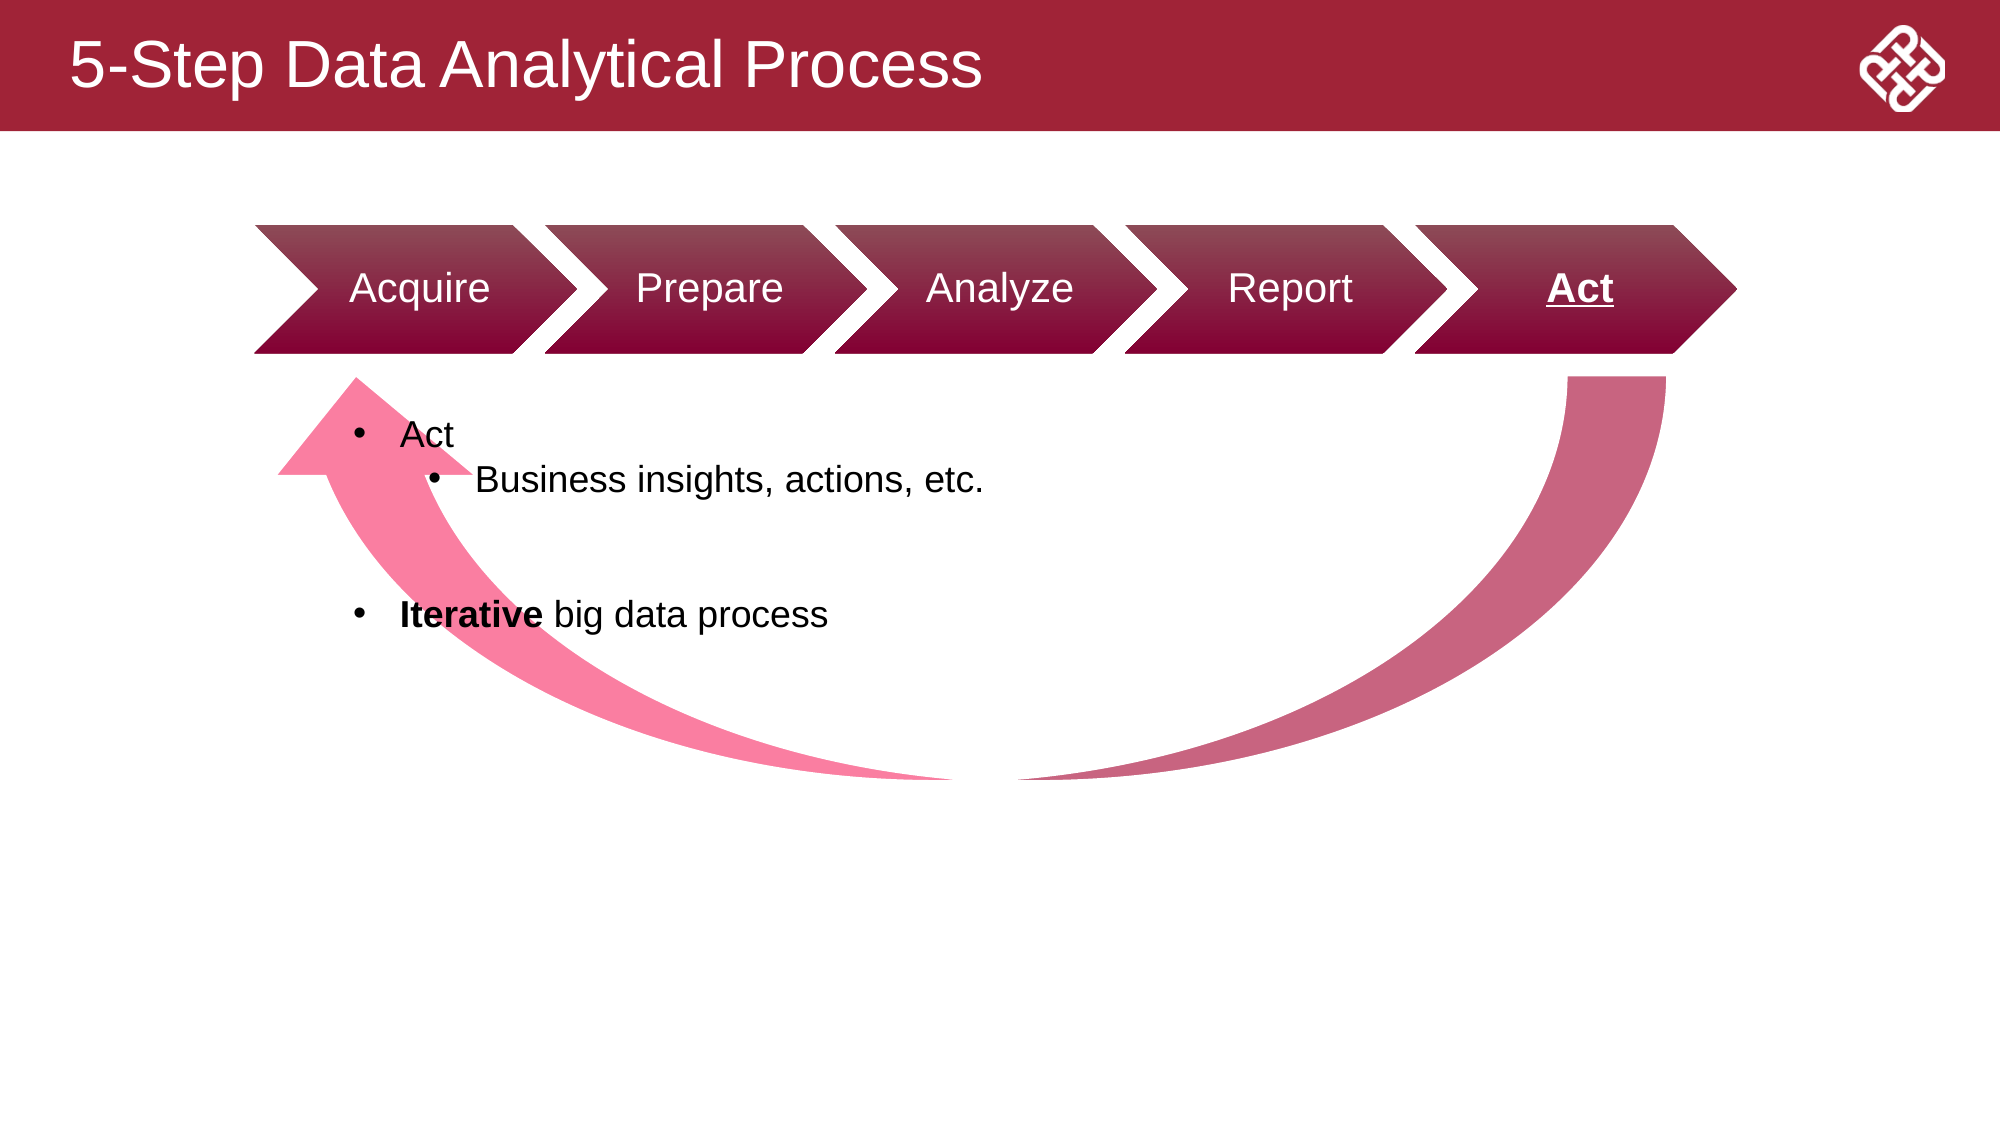

# 5-Step Data Analytical Process
Acquire
Prepare
Analyze
Report
Act

Act
Business insights, actions, etc.

Iterative big data process